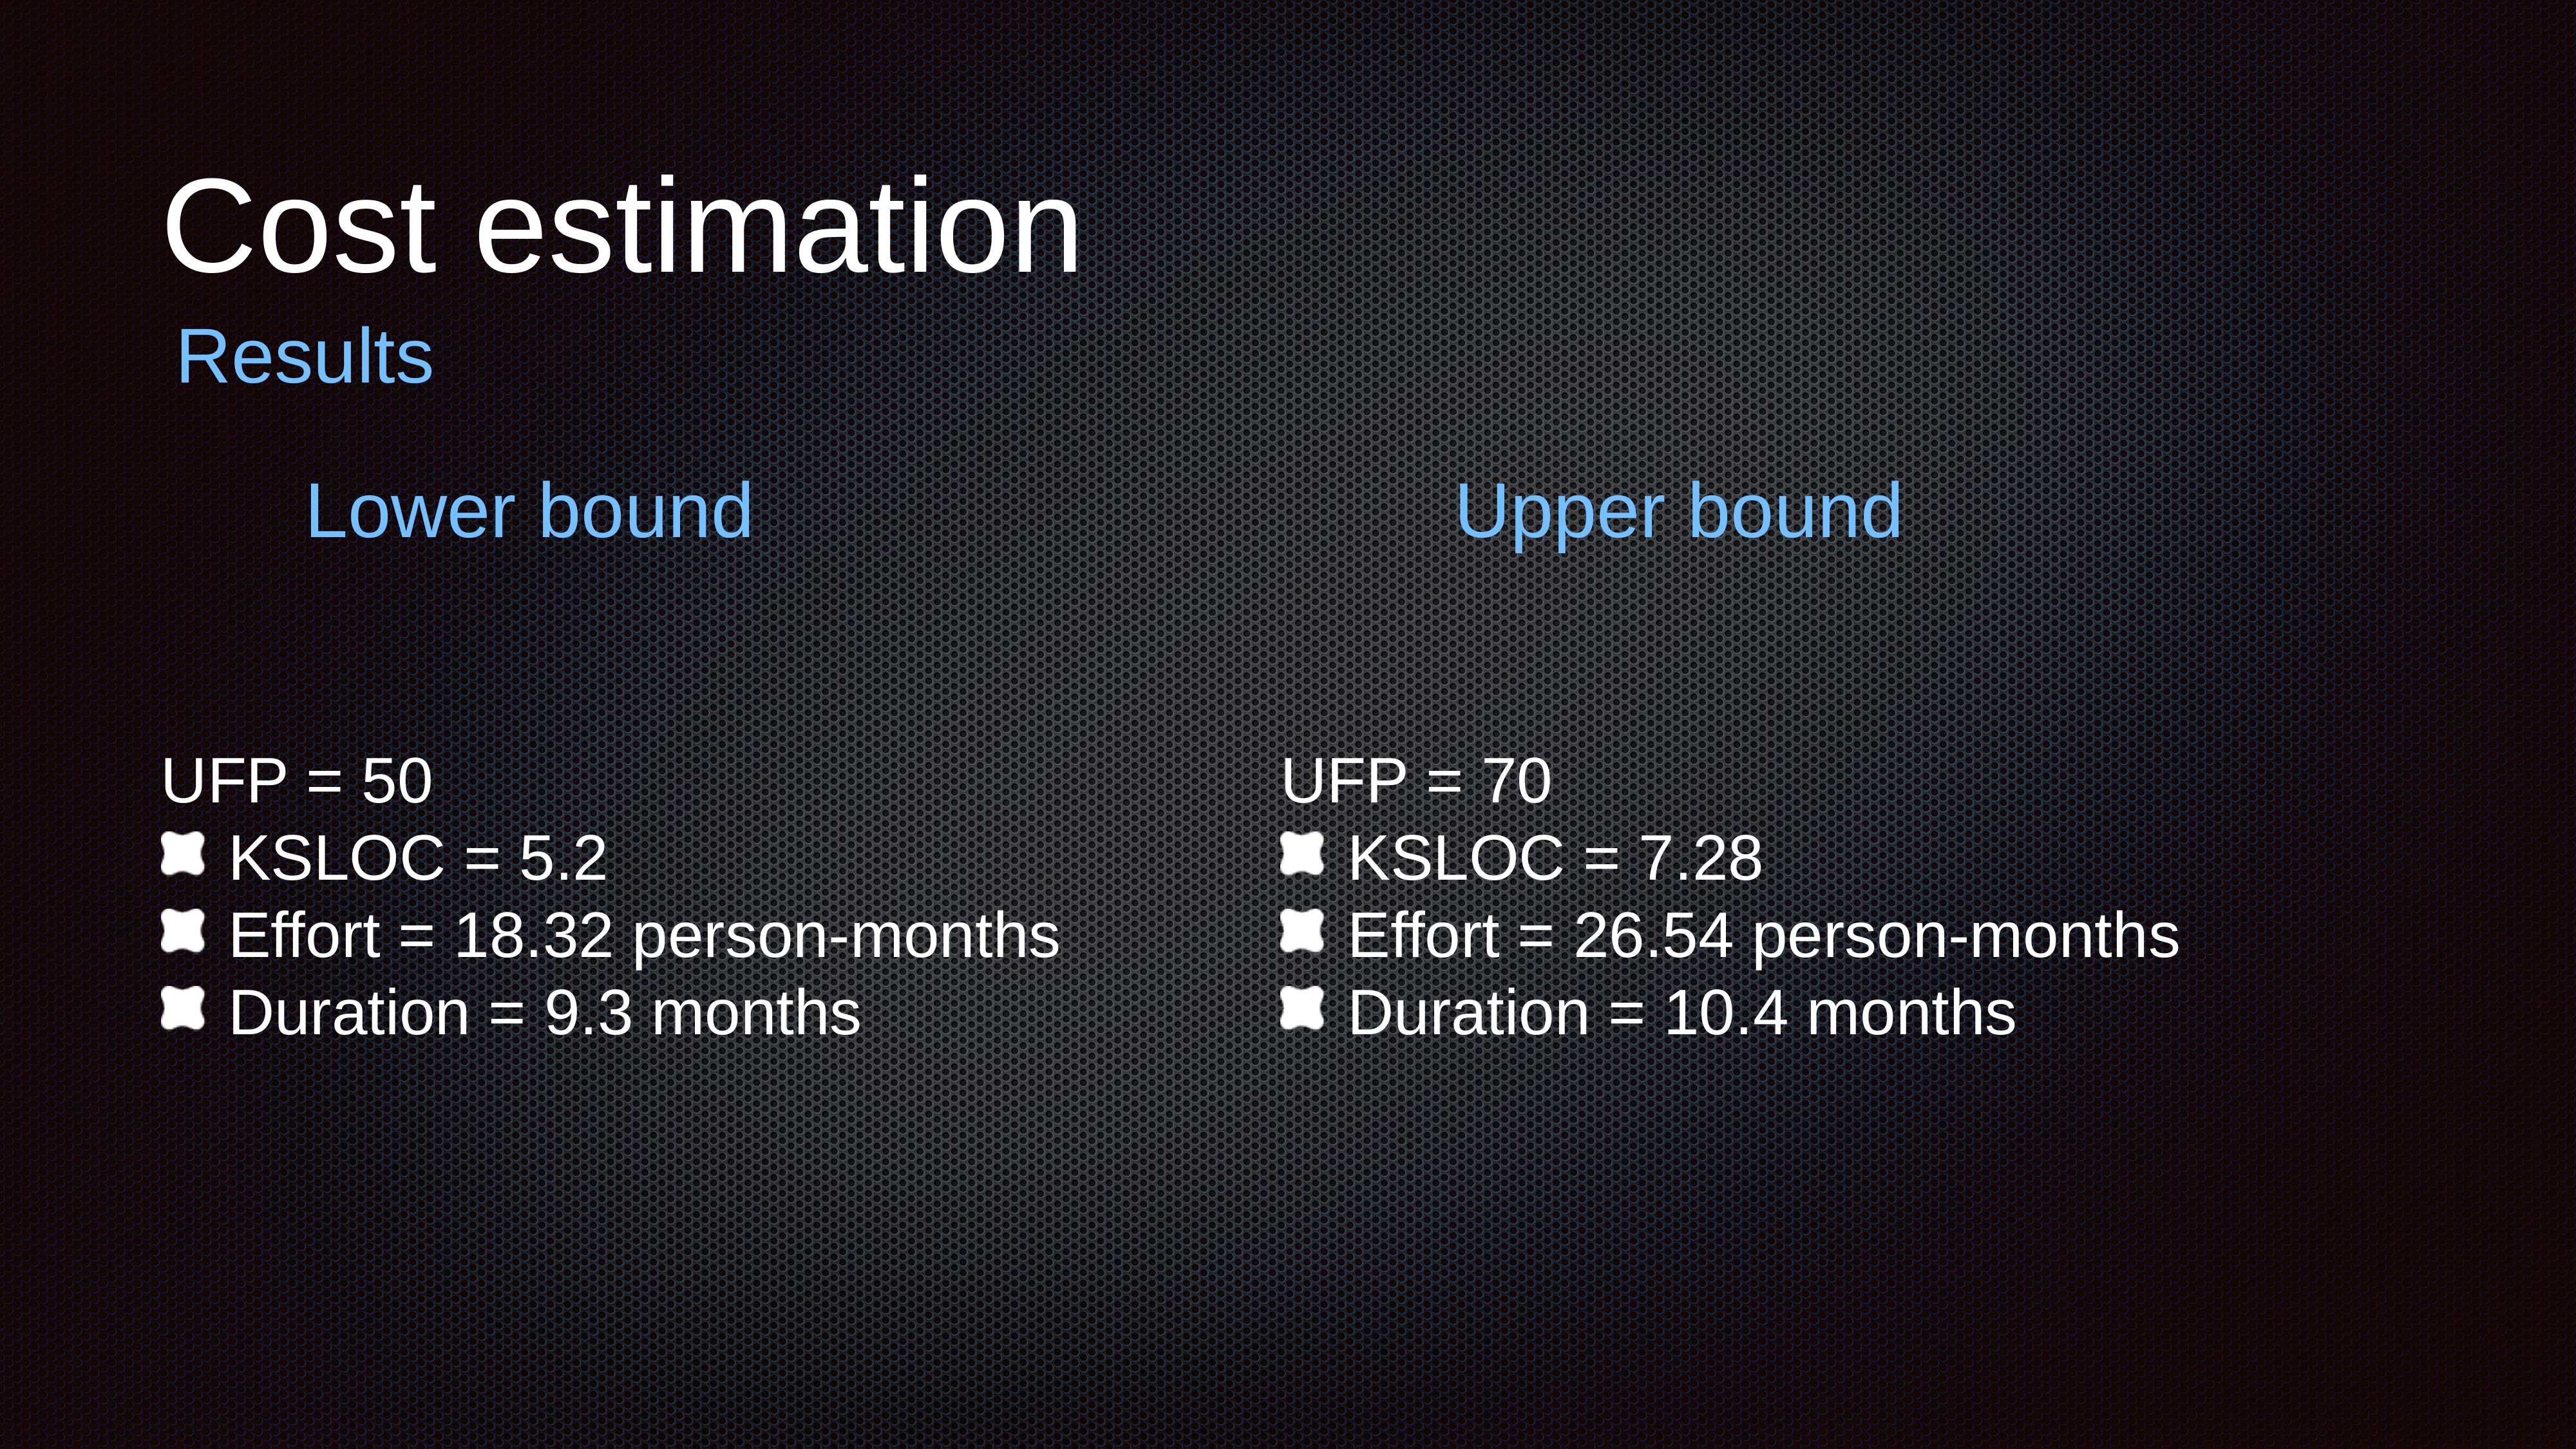

Cost estimation
Results
Lower bound
Upper bound
UFP = 50
KSLOC = 5.2
Effort = 18.32 person-months
Duration = 9.3 months
UFP = 70
KSLOC = 7.28
Effort = 26.54 person-months
Duration = 10.4 months